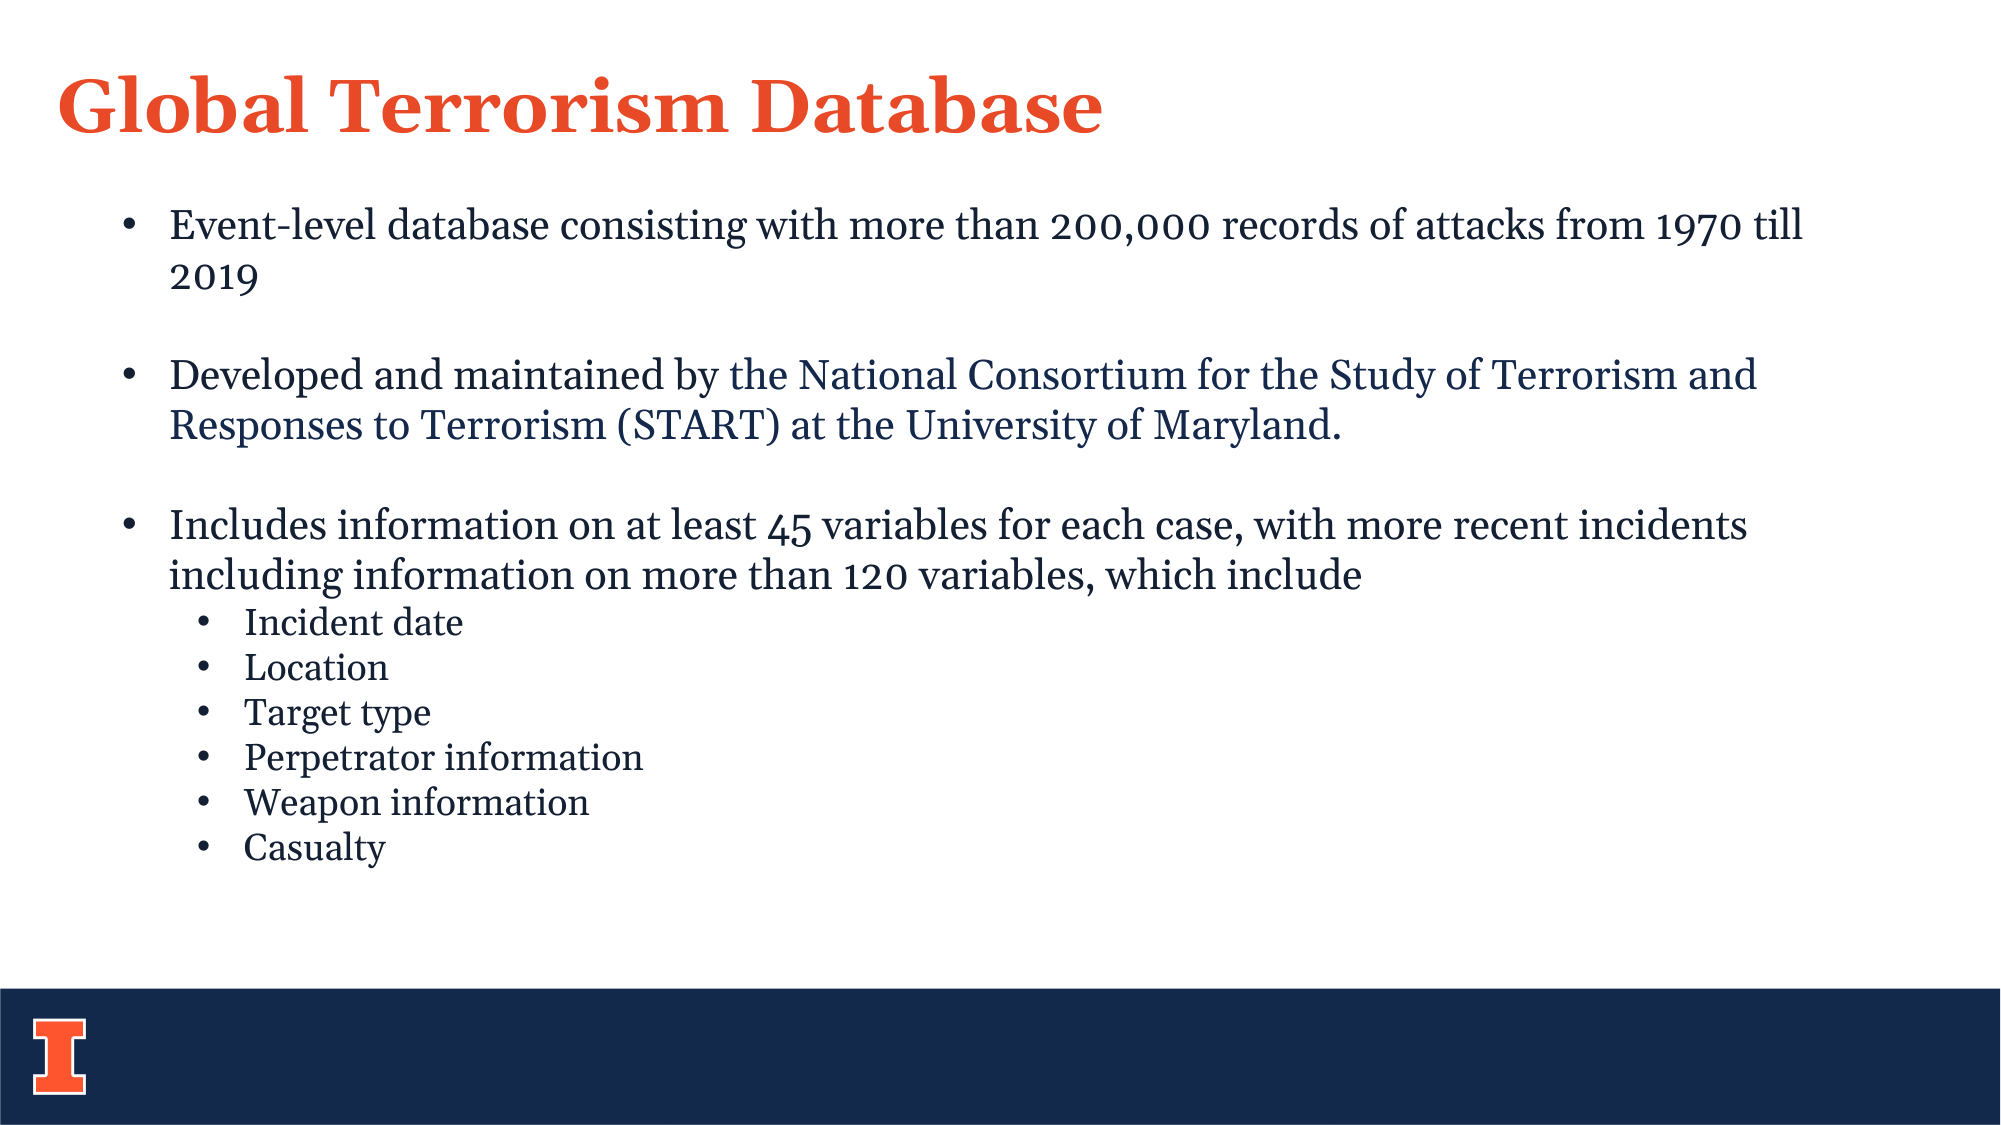

Global Terrorism Database
Event-level database consisting with more than 200,000 records of attacks from 1970 till 2019

Developed and maintained by the National Consortium for the Study of Terrorism and Responses to Terrorism (START) at the University of Maryland.

Includes information on at least 45 variables for each case, with more recent incidents including information on more than 120 variables, which include
Incident date
Location
Target type
Perpetrator information
Weapon information
Casualty